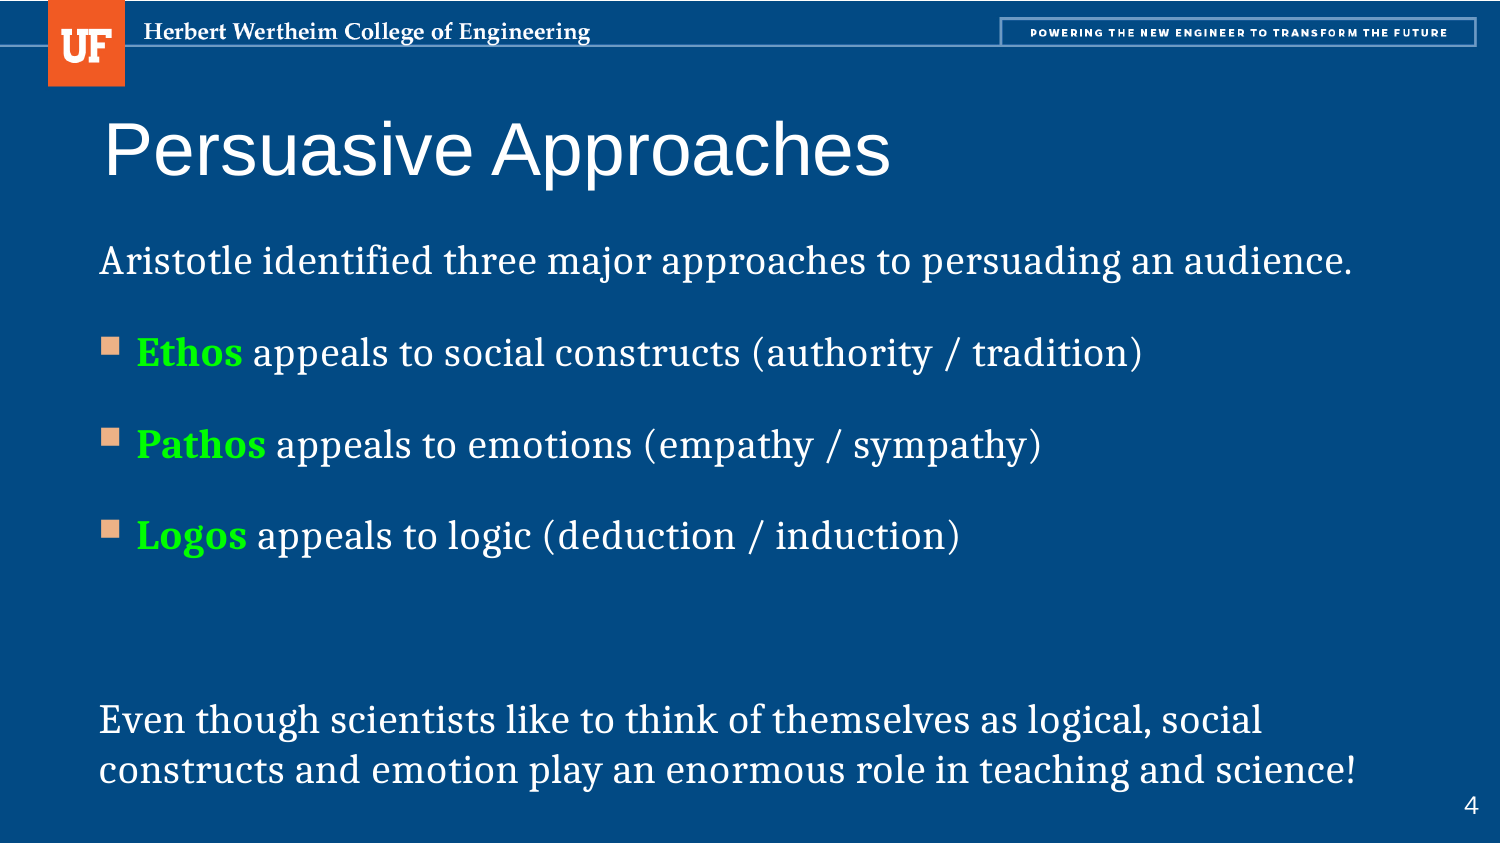

# Persuasive Approaches
Aristotle identified three major approaches to persuading an audience.
Ethos appeals to social constructs (authority / tradition)
Pathos appeals to emotions (empathy / sympathy)
Logos appeals to logic (deduction / induction)

Even though scientists like to think of themselves as logical, social constructs and emotion play an enormous role in teaching and science!
4